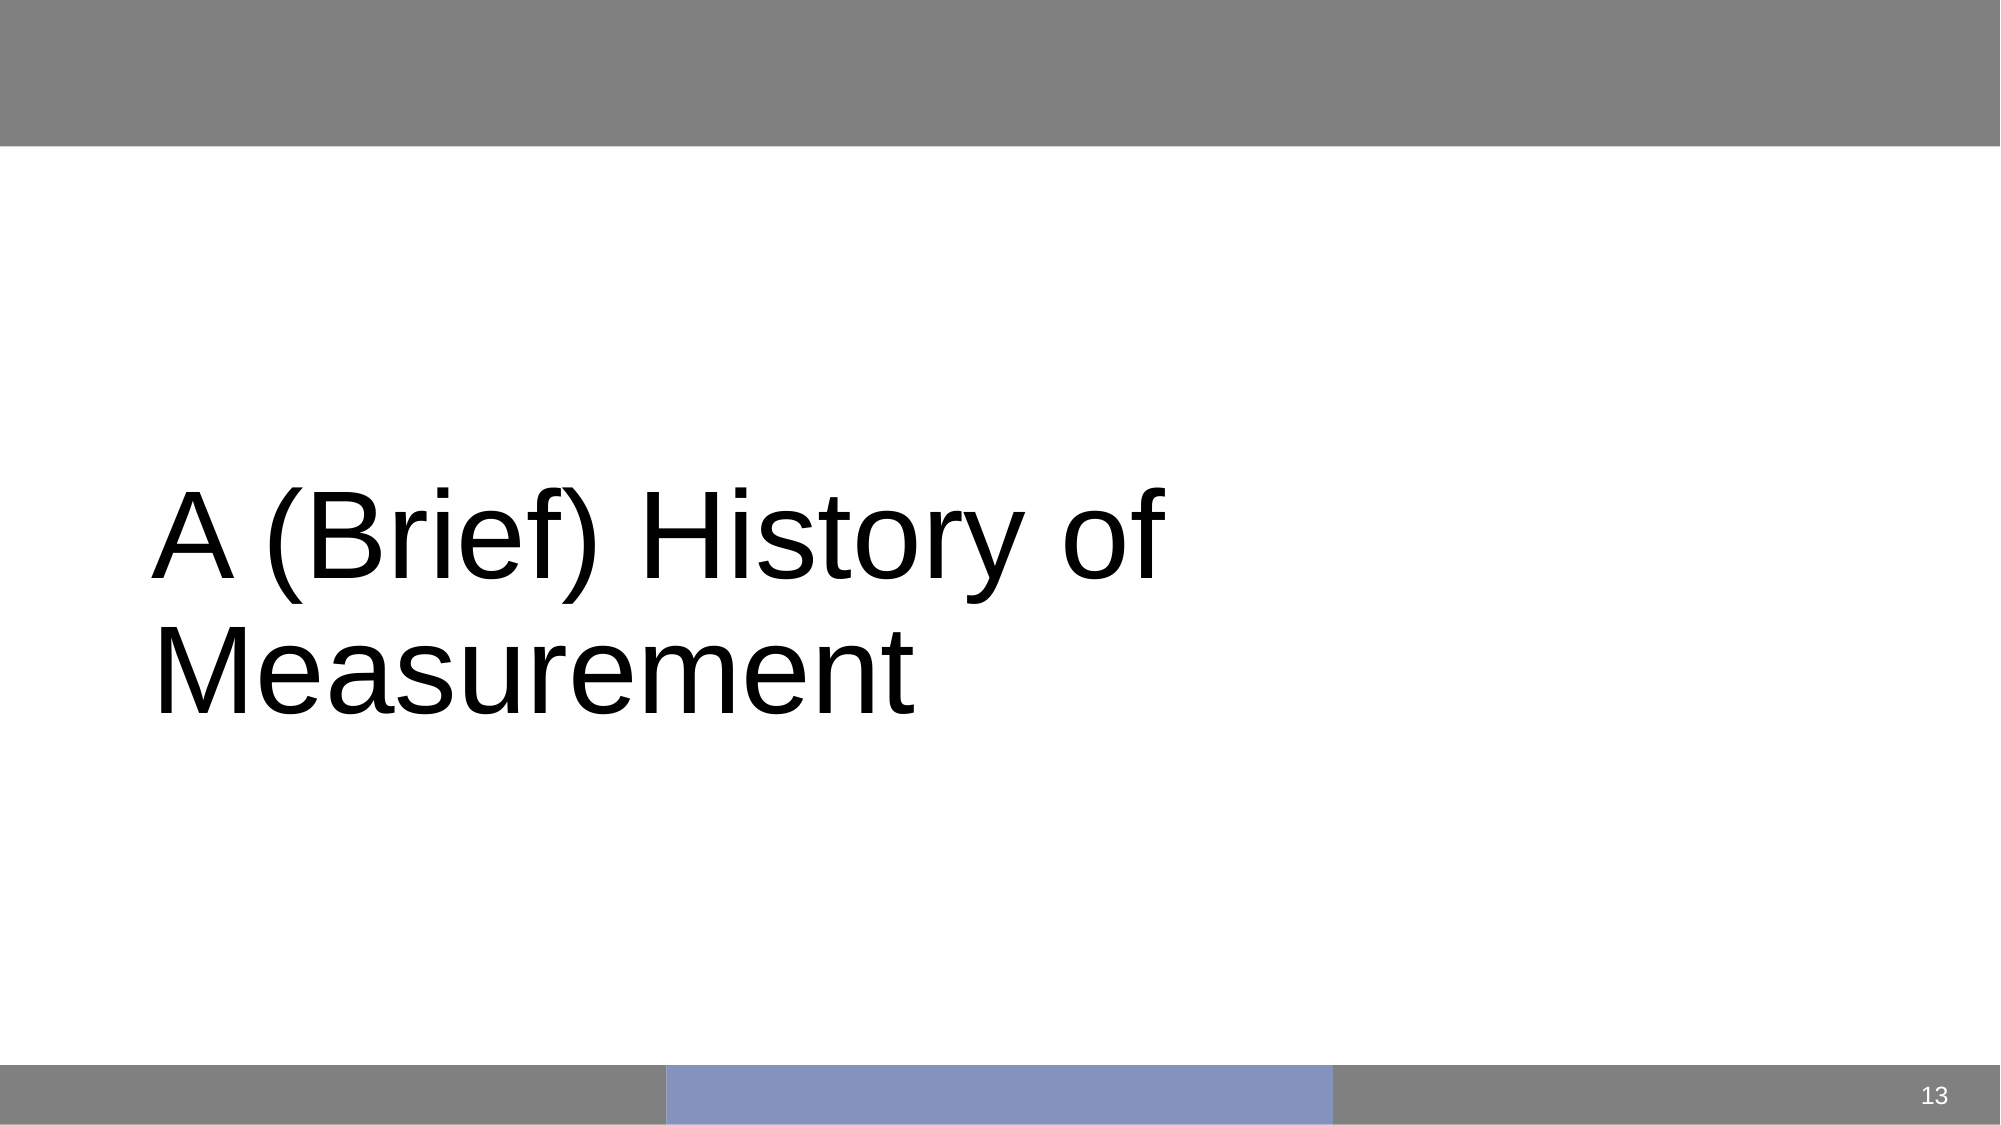

# A (Brief) History of Measurement

13